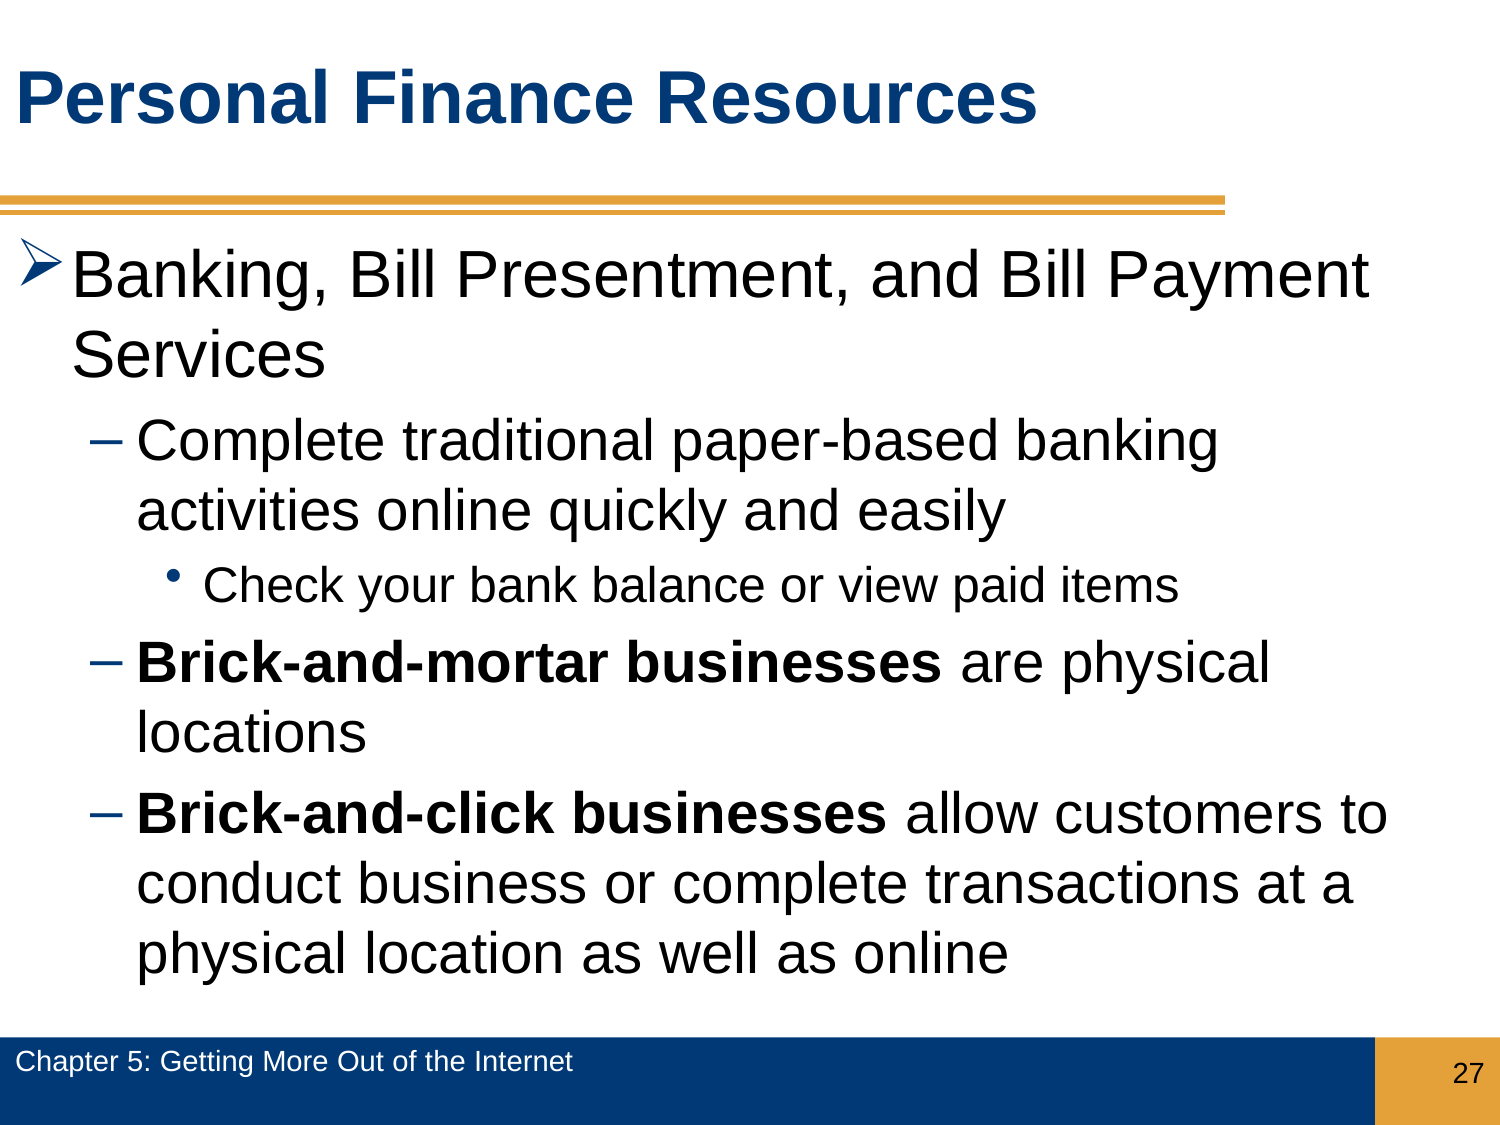

# Personal Finance Resources
Banking, Bill Presentment, and Bill Payment Services
Complete traditional paper-based banking activities online quickly and easily
Check your bank balance or view paid items
Brick-and-mortar businesses are physical locations
Brick-and-click businesses allow customers to conduct business or complete transactions at a physical location as well as online
Chapter 5: Getting More Out of the Internet
27